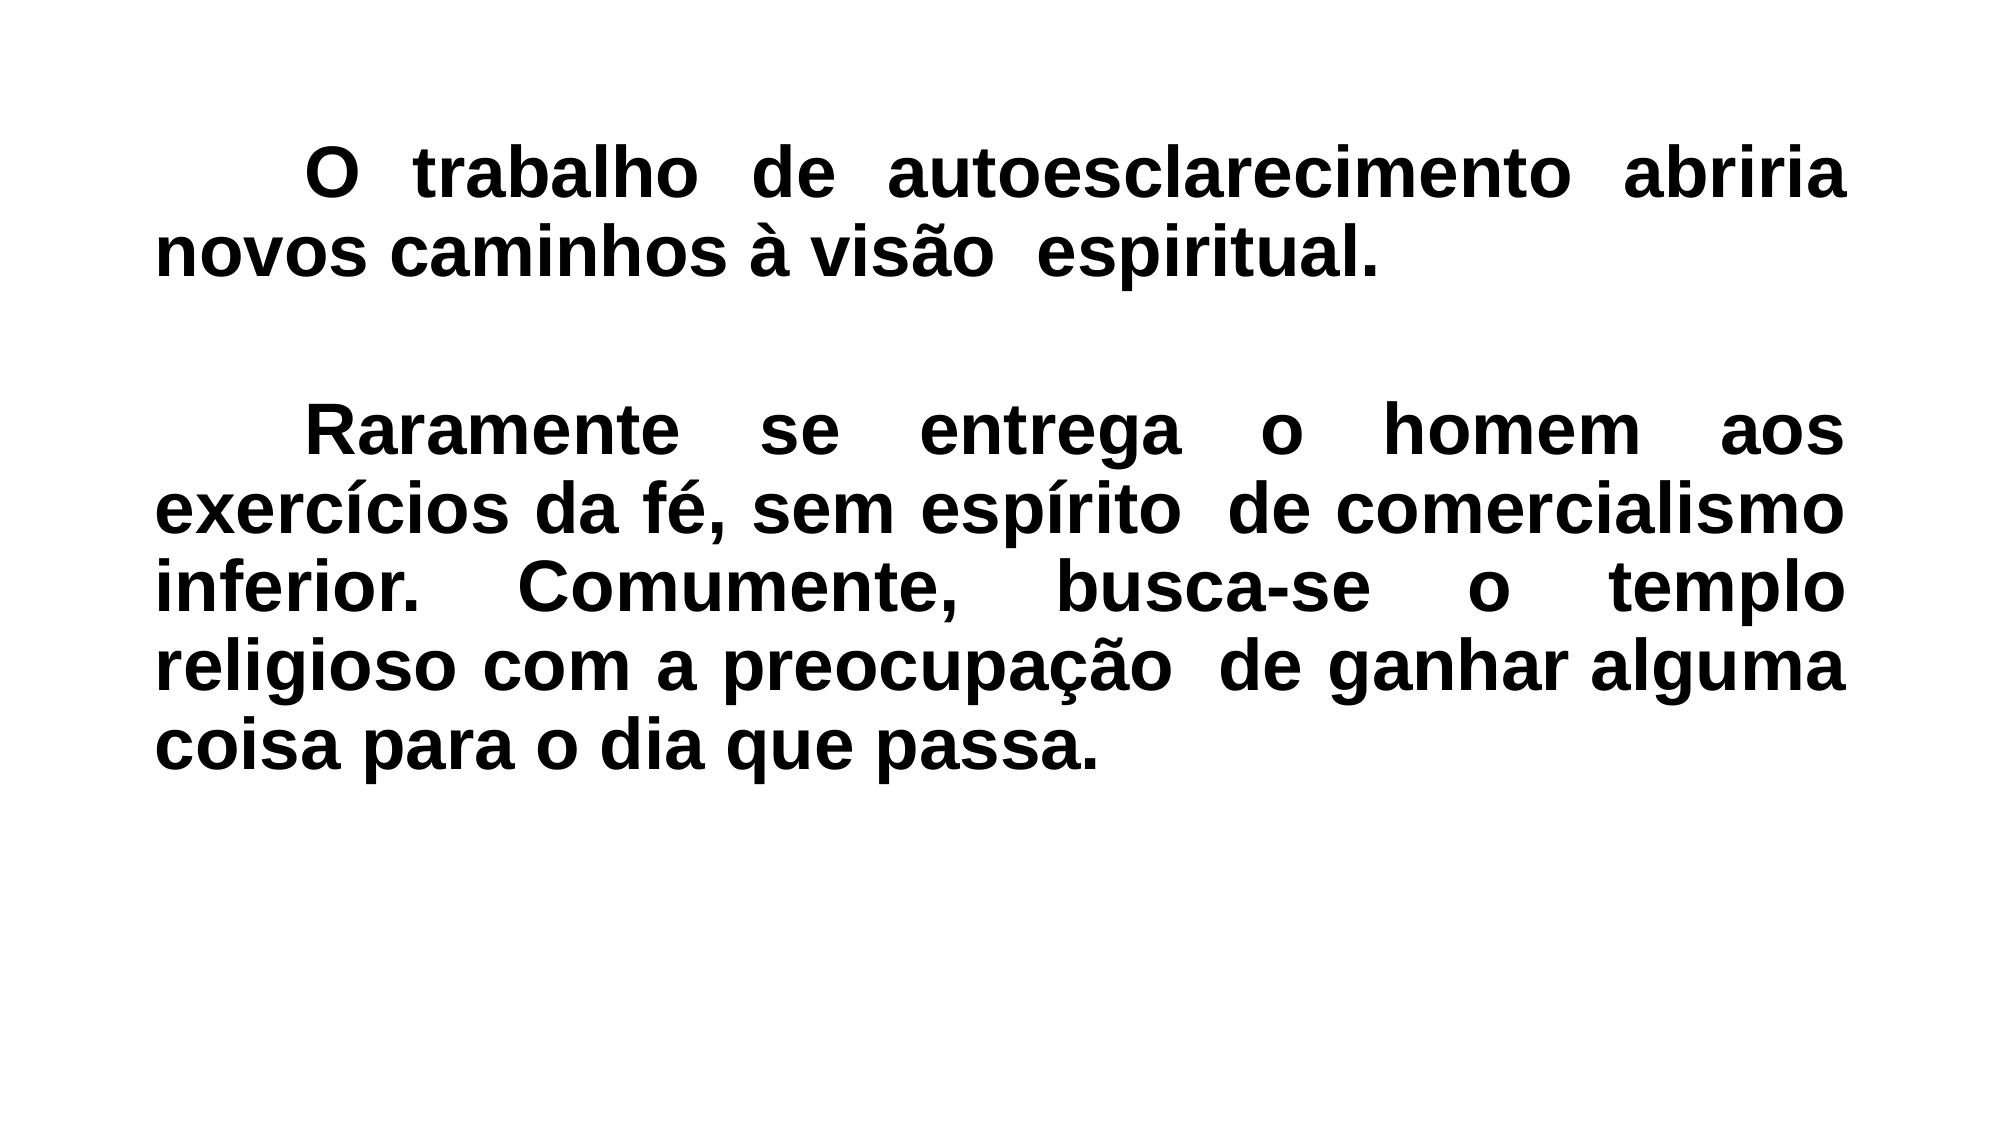

O trabalho de auto­esclarecimento abriria novos caminhos à visão  espiritual.
	Raramente se entrega o homem aos exercícios da fé, sem espírito  de comercialismo inferior. Comumente, busca­-se o templo religioso com a preocupação  de ganhar alguma coisa para o dia que passa.